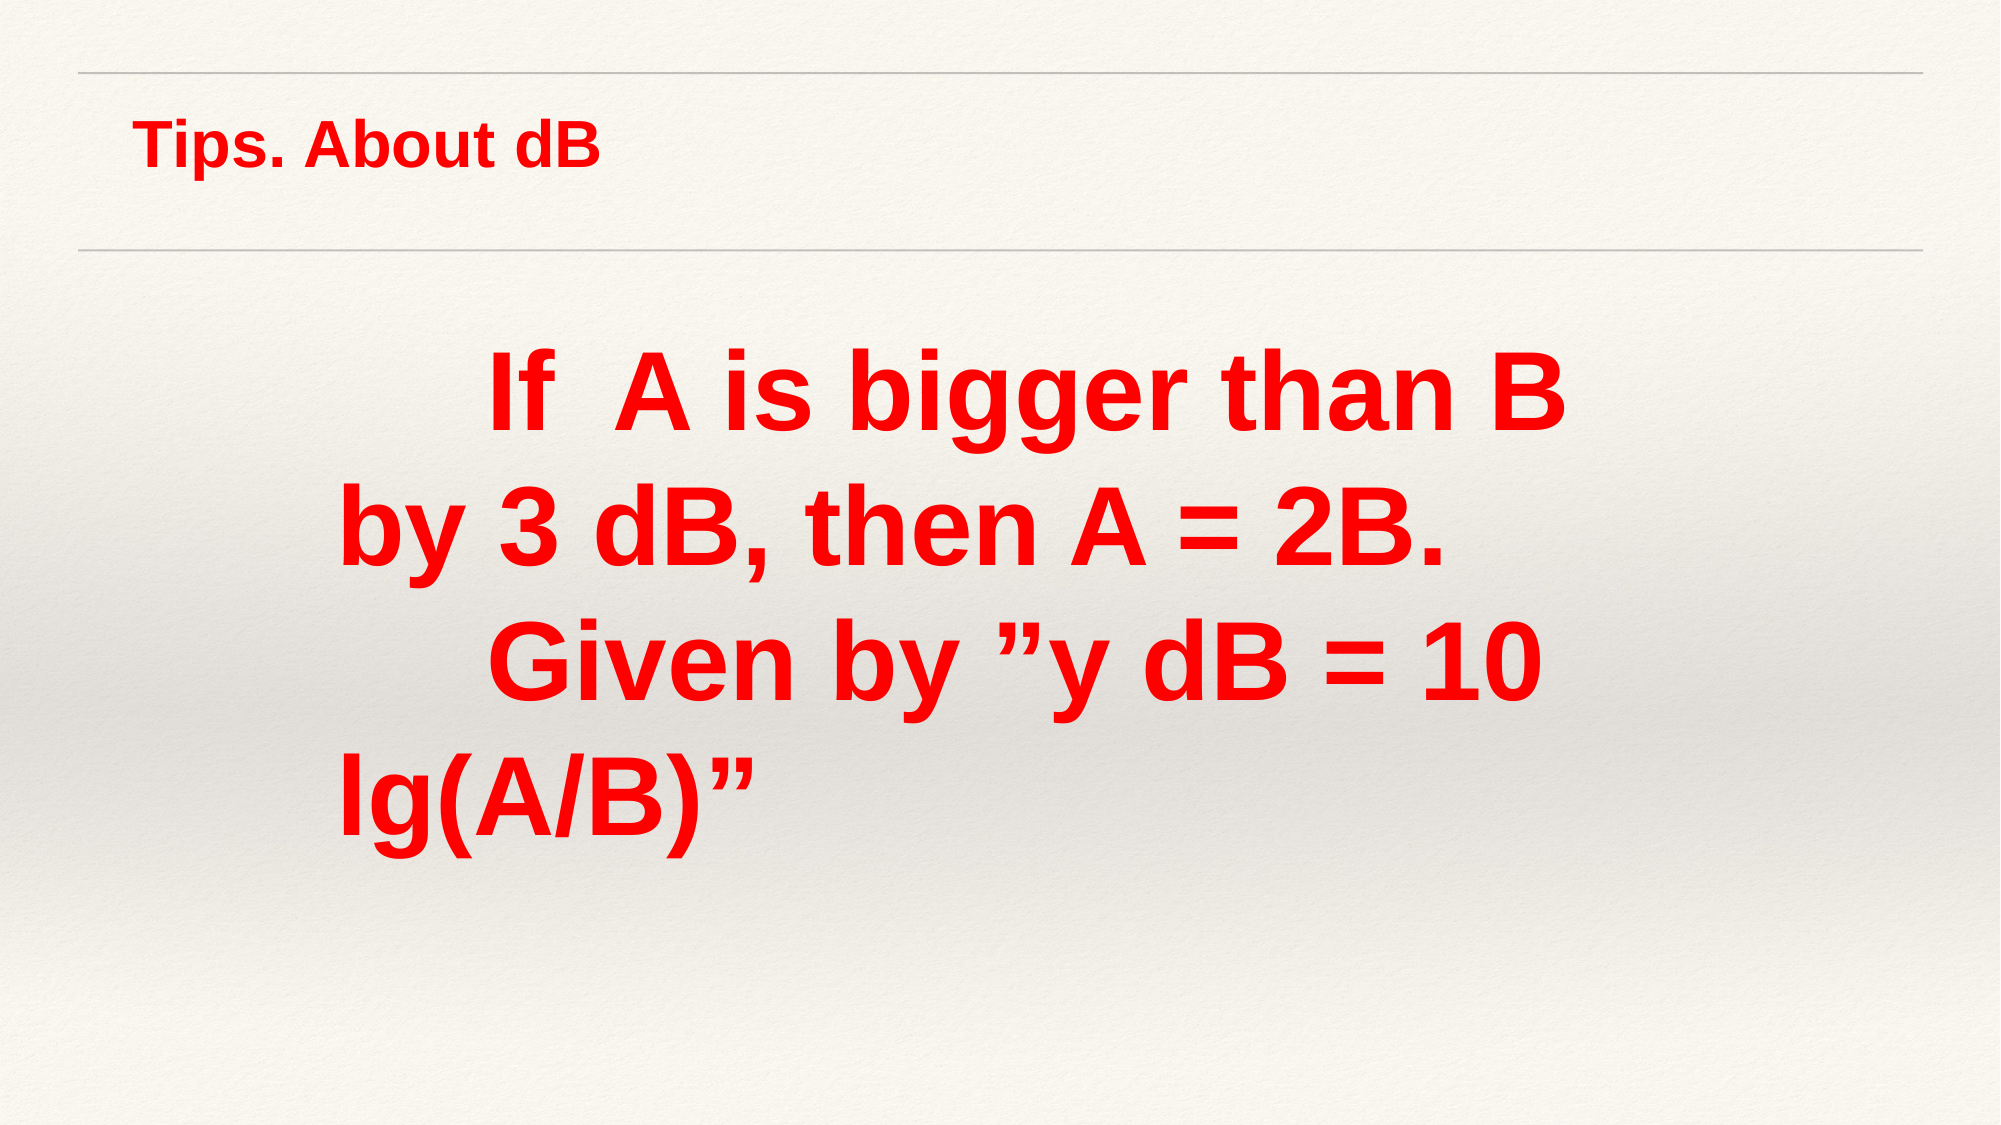

Tips. About dB
	If  A is bigger than B by 3 dB, then A = 2B.
	Given by ”y dB = 10 lg(A/B)”